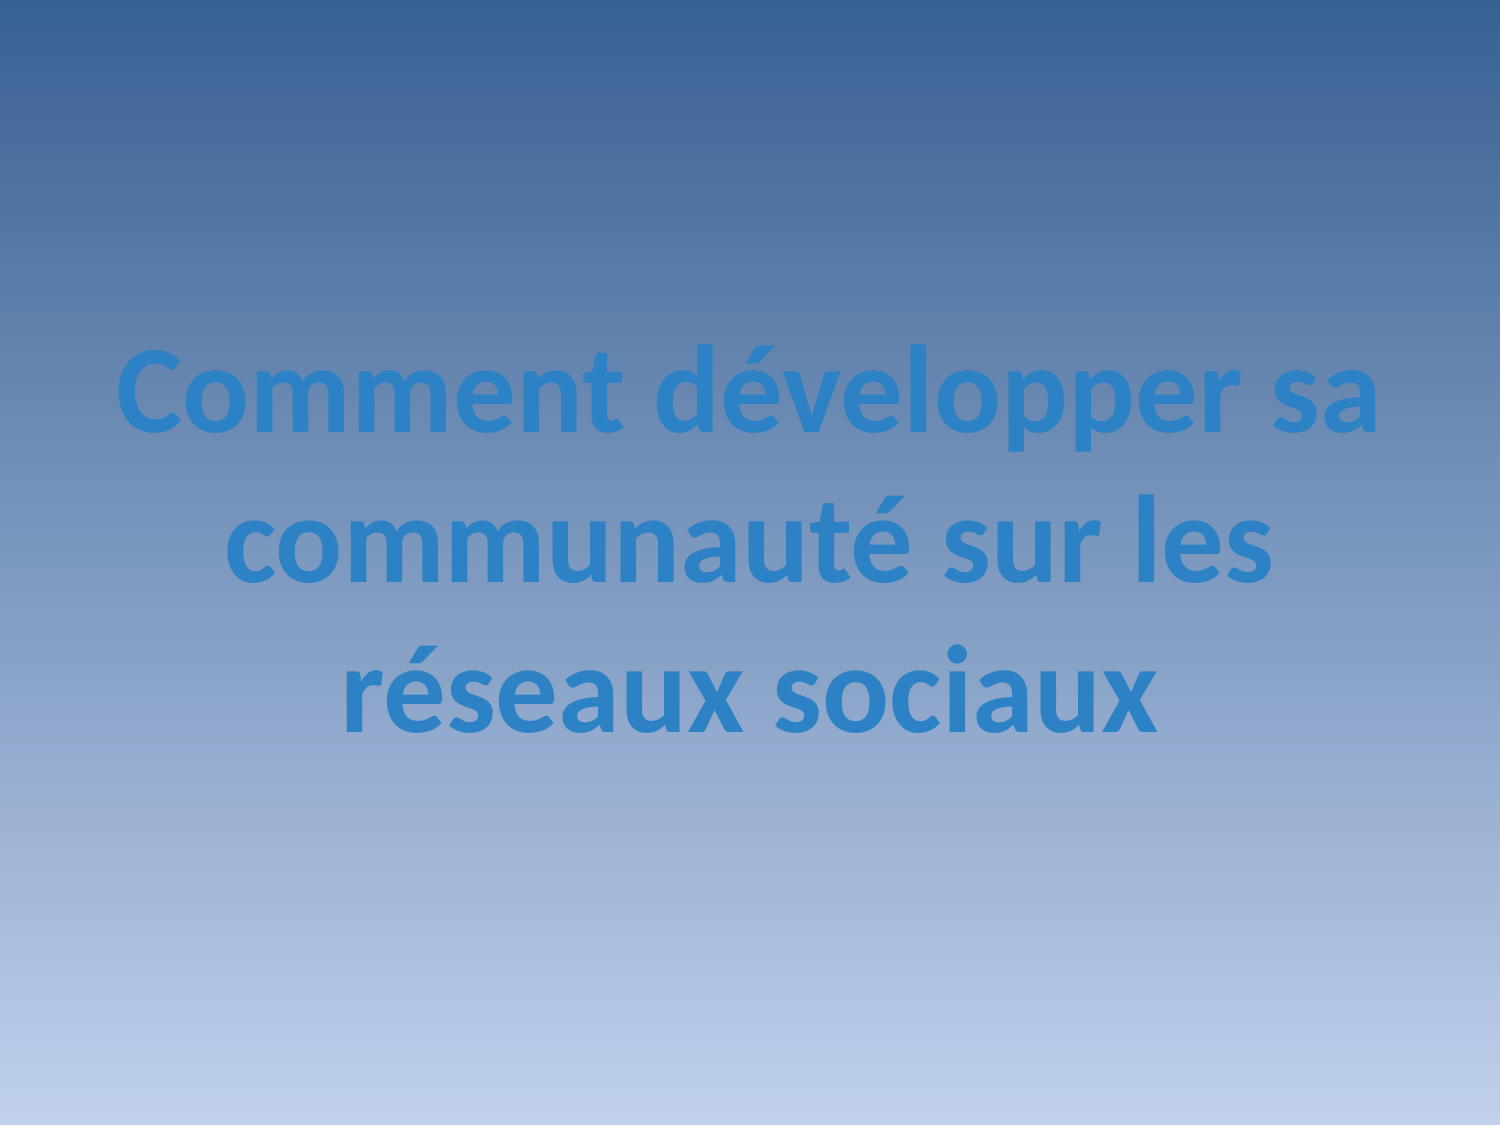

Comment développer sa communauté sur les réseaux sociaux